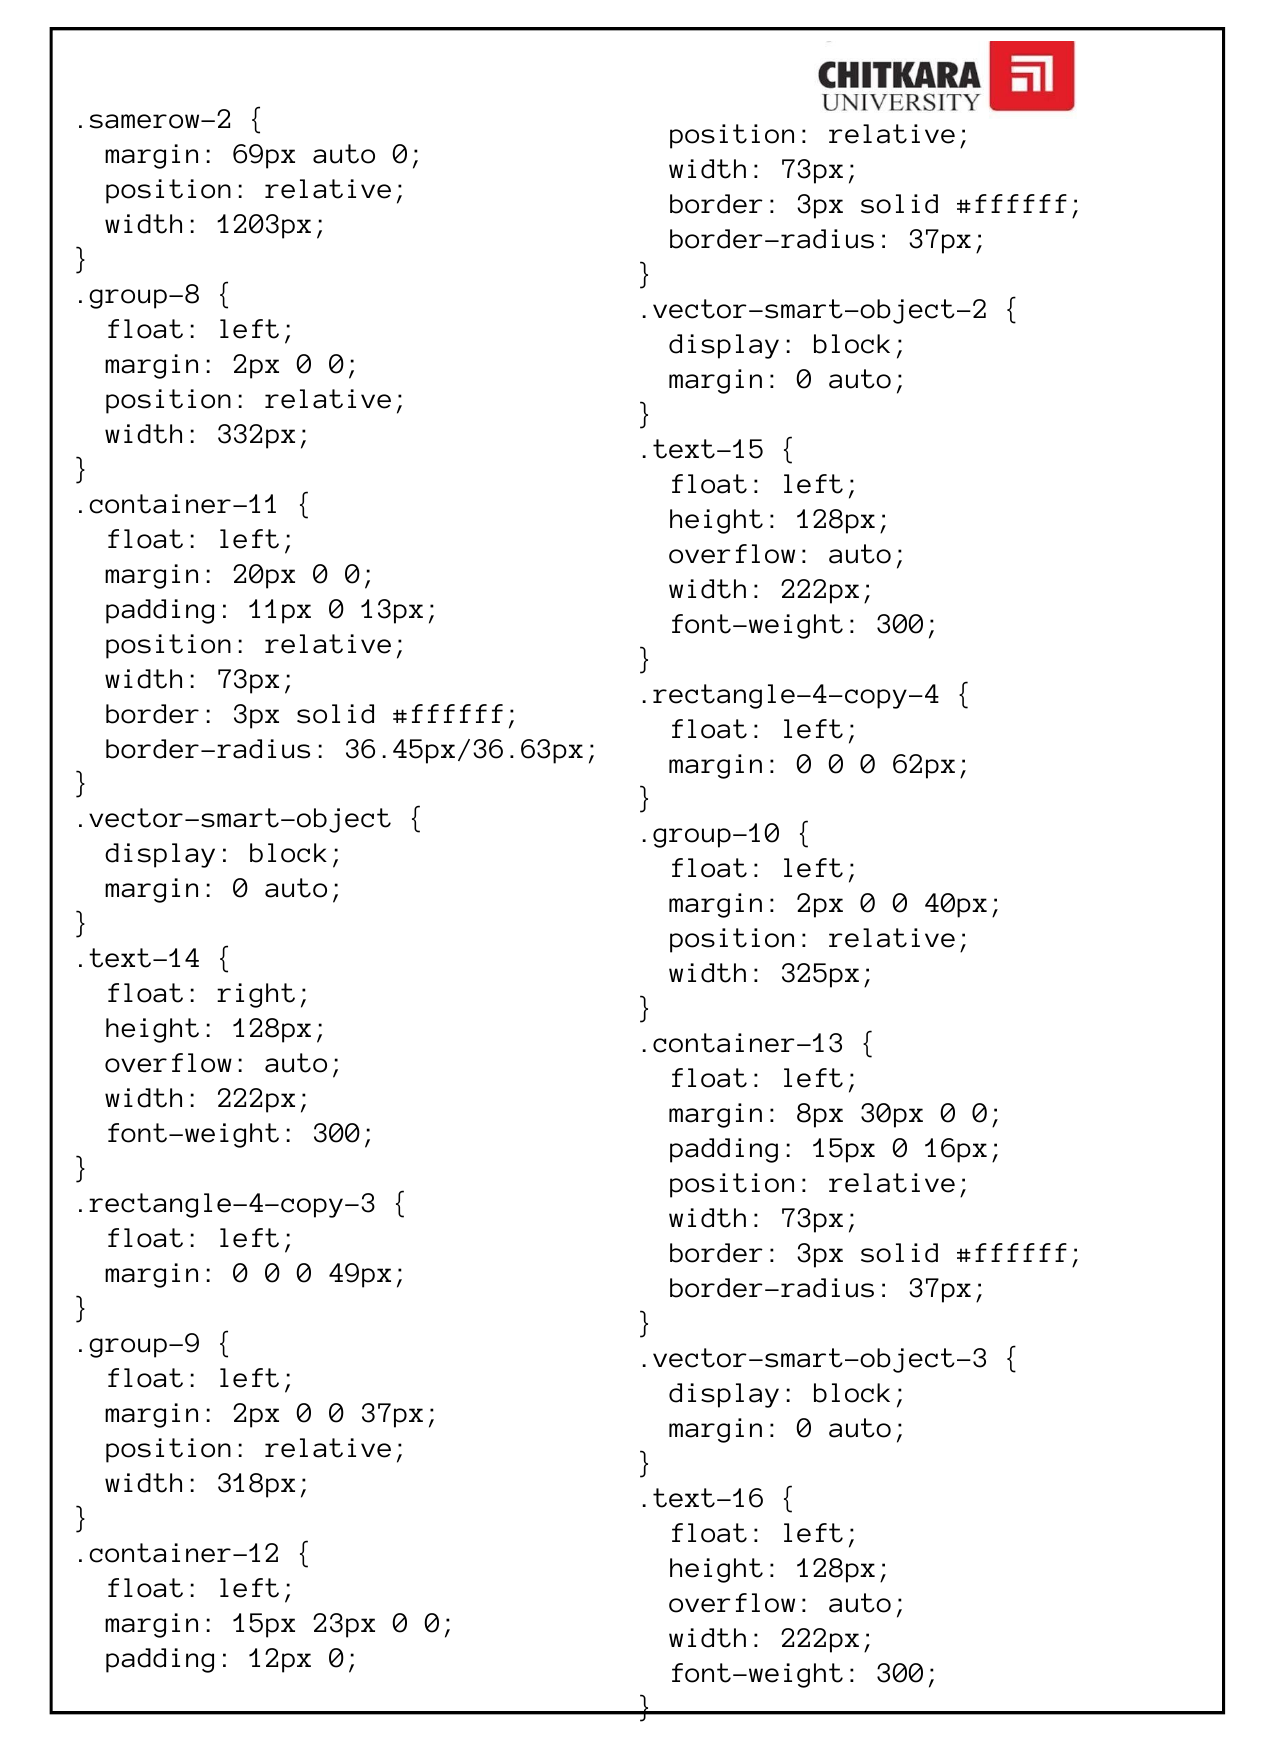

.samerow-2 {
  margin: 69px auto 0;
  position: relative;
  width: 1203px;
}
.group-8 {
  float: left;
  margin: 2px 0 0;
  position: relative;
  width: 332px;
}
.container-11 {
  float: left;
  margin: 20px 0 0;
  padding: 11px 0 13px;
  position: relative;
  width: 73px;
  border: 3px solid #ffffff;
  border-radius: 36.45px/36.63px;
}
.vector-smart-object {
  display: block;
  margin: 0 auto;
}
.text-14 {
  float: right;
  height: 128px;
  overflow: auto;
  width: 222px;
  font-weight: 300;
}
.rectangle-4-copy-3 {
  float: left;
  margin: 0 0 0 49px;
}
.group-9 {
  float: left;
  margin: 2px 0 0 37px;
  position: relative;
  width: 318px;
}
.container-12 {
  float: left;
  margin: 15px 23px 0 0;
  padding: 12px 0;
  position: relative;
  width: 73px;
  border: 3px solid #ffffff;
  border-radius: 37px;
}
.vector-smart-object-2 {
  display: block;
  margin: 0 auto;
}
.text-15 {
  float: left;
  height: 128px;
  overflow: auto;
  width: 222px;
  font-weight: 300;
}
.rectangle-4-copy-4 {
  float: left;
  margin: 0 0 0 62px;
}
.group-10 {
  float: left;
  margin: 2px 0 0 40px;
  position: relative;
  width: 325px;
}
.container-13 {
  float: left;
  margin: 8px 30px 0 0;
  padding: 15px 0 16px;
  position: relative;
  width: 73px;
  border: 3px solid #ffffff;
  border-radius: 37px;
}
.vector-smart-object-3 {
  display: block;
  margin: 0 auto;
}
.text-16 {
  float: left;
  height: 128px;
  overflow: auto;
  width: 222px;
  font-weight: 300;
}